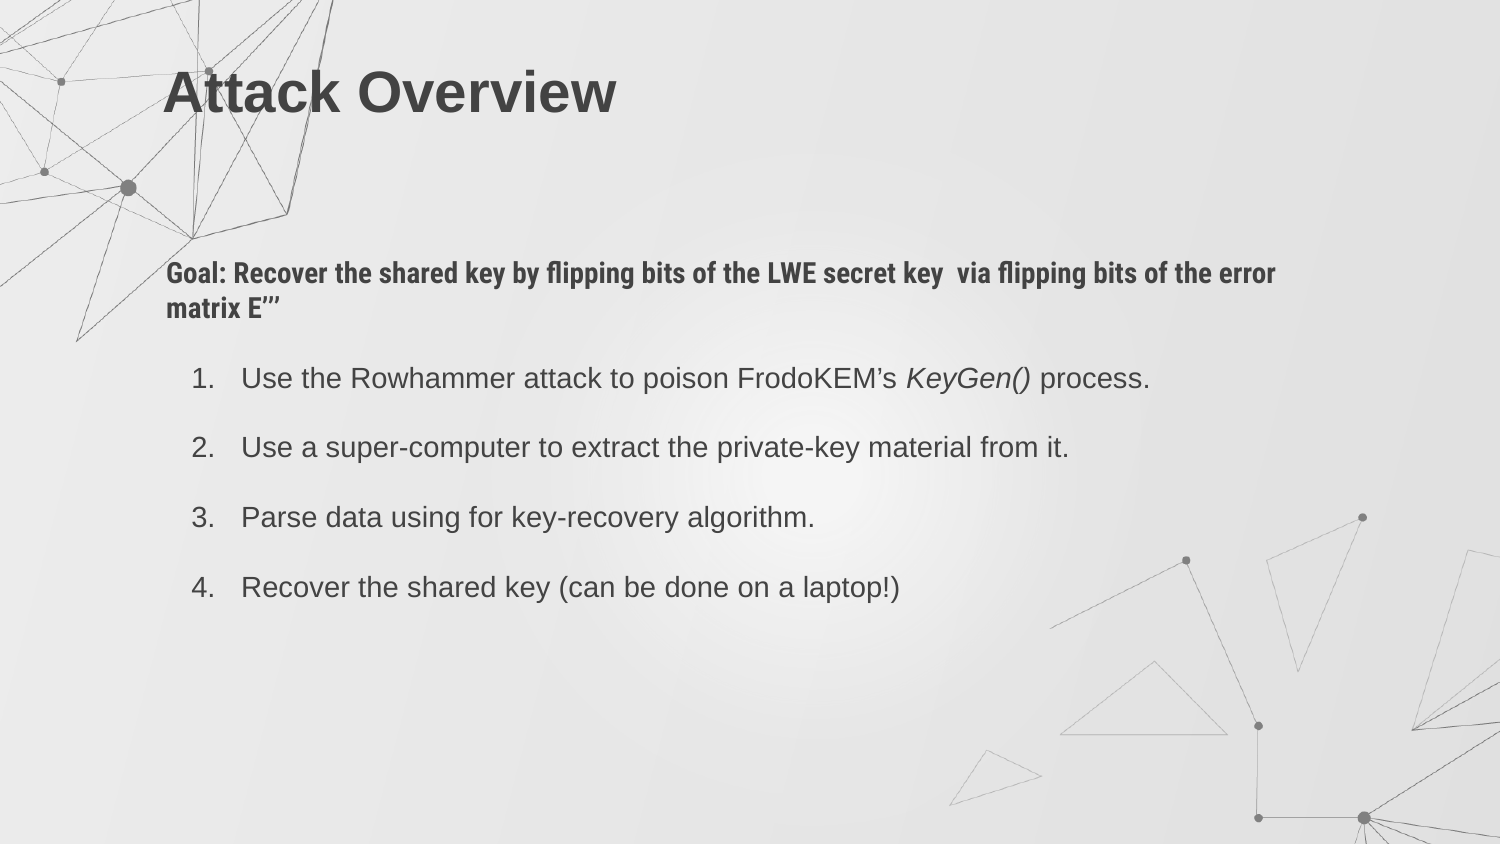

Attack Overview
Goal: Recover the shared key by flipping bits of the LWE secret key  via flipping bits of the error matrix E’’’

Use the Rowhammer attack to poison FrodoKEM’s KeyGen() process.

Use a super-computer to extract the private-key material from it.

Parse data using for key-recovery algorithm.

Recover the shared key (can be done on a laptop!)